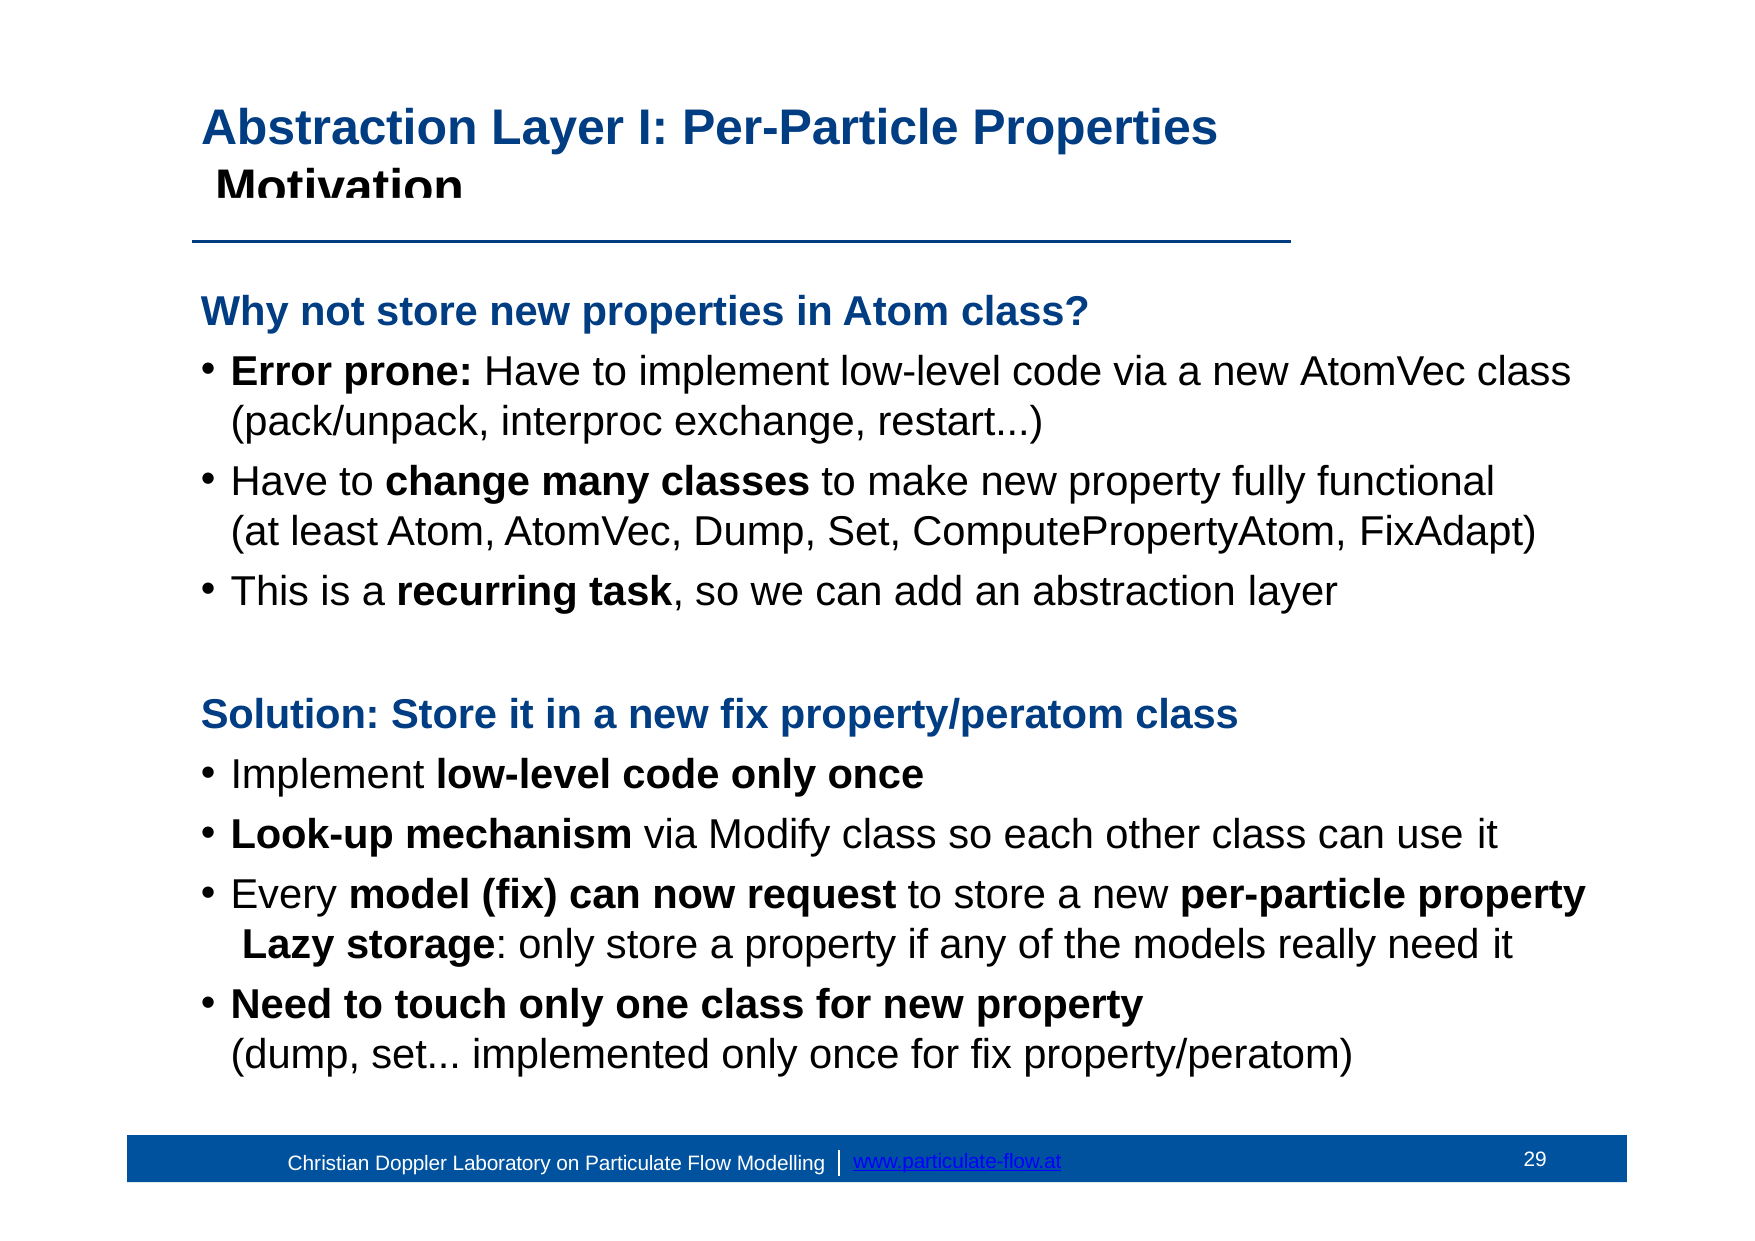

# Abstraction Layer I: Per-Particle Properties  Motivation

Why not store new properties in Atom class?
Error prone: Have to implement low-level code via a new AtomVec class  (pack/unpack, interproc exchange, restart...)
Have to change many classes to make new property fully functional  (at least Atom, AtomVec, Dump, Set, ComputePropertyAtom, FixAdapt)
This is a recurring task, so we can add an abstraction layer

Solution: Store it in a new fix property/peratom class
Implement low-level code only once
Look-up mechanism via Modify class so each other class can use it
Every model (fix) can now request to store a new per-particle property  Lazy storage: only store a property if any of the models really need it
Need to touch only one class for new property
(dump, set... implemented only once for fix property/peratom)

29
www.particulate-flow.at
Christian Doppler Laboratory on Particulate Flow Modelling